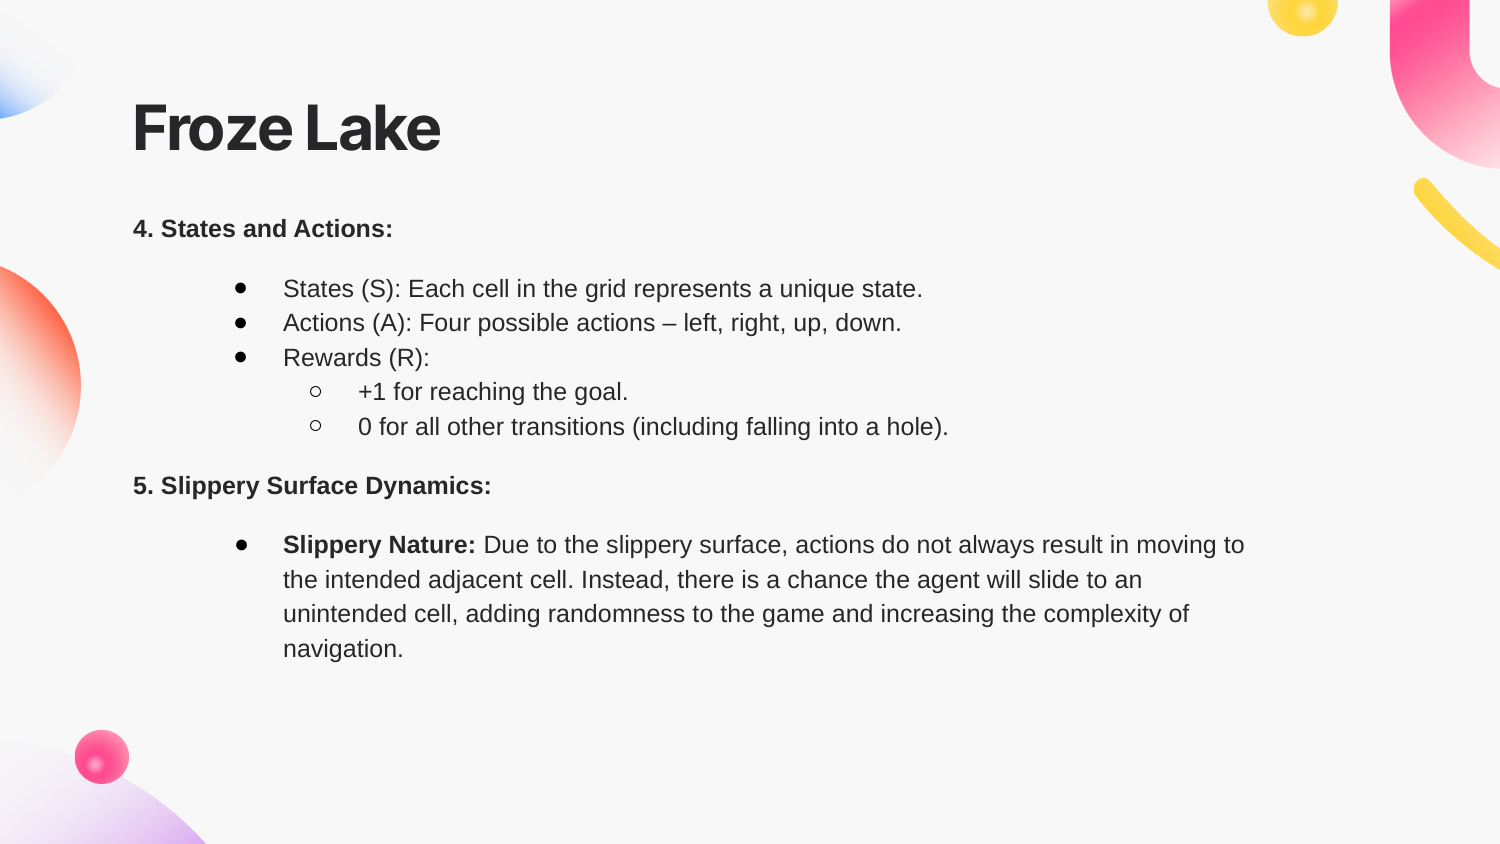

# Froze Lake
4. States and Actions:
States (S): Each cell in the grid represents a unique state.
Actions (A): Four possible actions – left, right, up, down.
Rewards (R):
+1 for reaching the goal.
0 for all other transitions (including falling into a hole).
5. Slippery Surface Dynamics:
Slippery Nature: Due to the slippery surface, actions do not always result in moving to the intended adjacent cell. Instead, there is a chance the agent will slide to an unintended cell, adding randomness to the game and increasing the complexity of navigation.